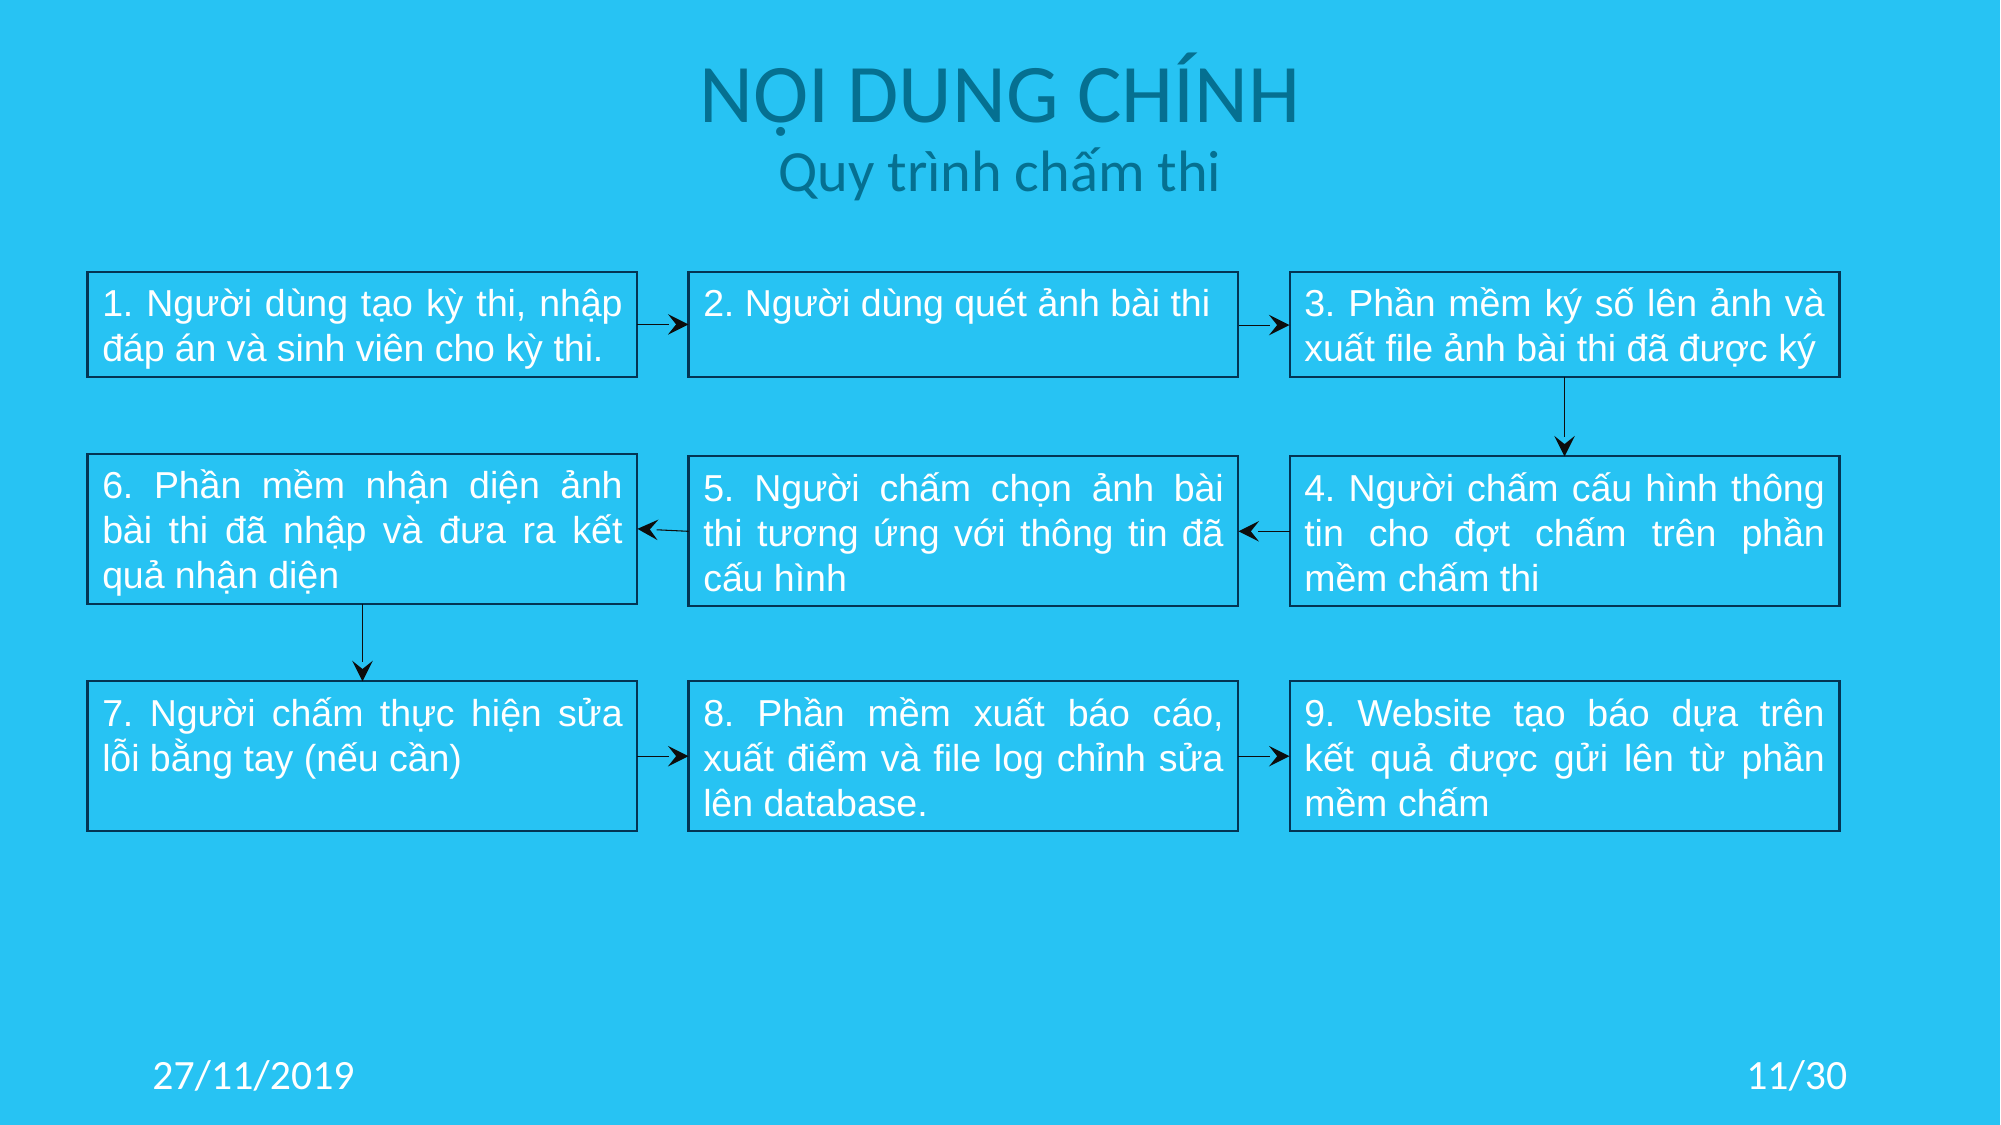

# NỘI DUNG CHÍNH Quy trình chấm thi
1. Người dùng tạo kỳ thi, nhập đáp án và sinh viên cho kỳ thi.
2. Người dùng quét ảnh bài thi

3. Phần mềm ký số lên ảnh và xuất file ảnh bài thi đã được ký
6. Phần mềm nhận diện ảnh bài thi đã nhập và đưa ra kết quả nhận diện
5. Người chấm chọn ảnh bài thi tương ứng với thông tin đã cấu hình
4. Người chấm cấu hình thông tin cho đợt chấm trên phần mềm chấm thi
7. Người chấm thực hiện sửa lỗi bằng tay (nếu cần)

8. Phần mềm xuất báo cáo, xuất điểm và file log chỉnh sửa lên database.
9. Website tạo báo dựa trên kết quả được gửi lên từ phần mềm chấm
27/11/2019
11/30